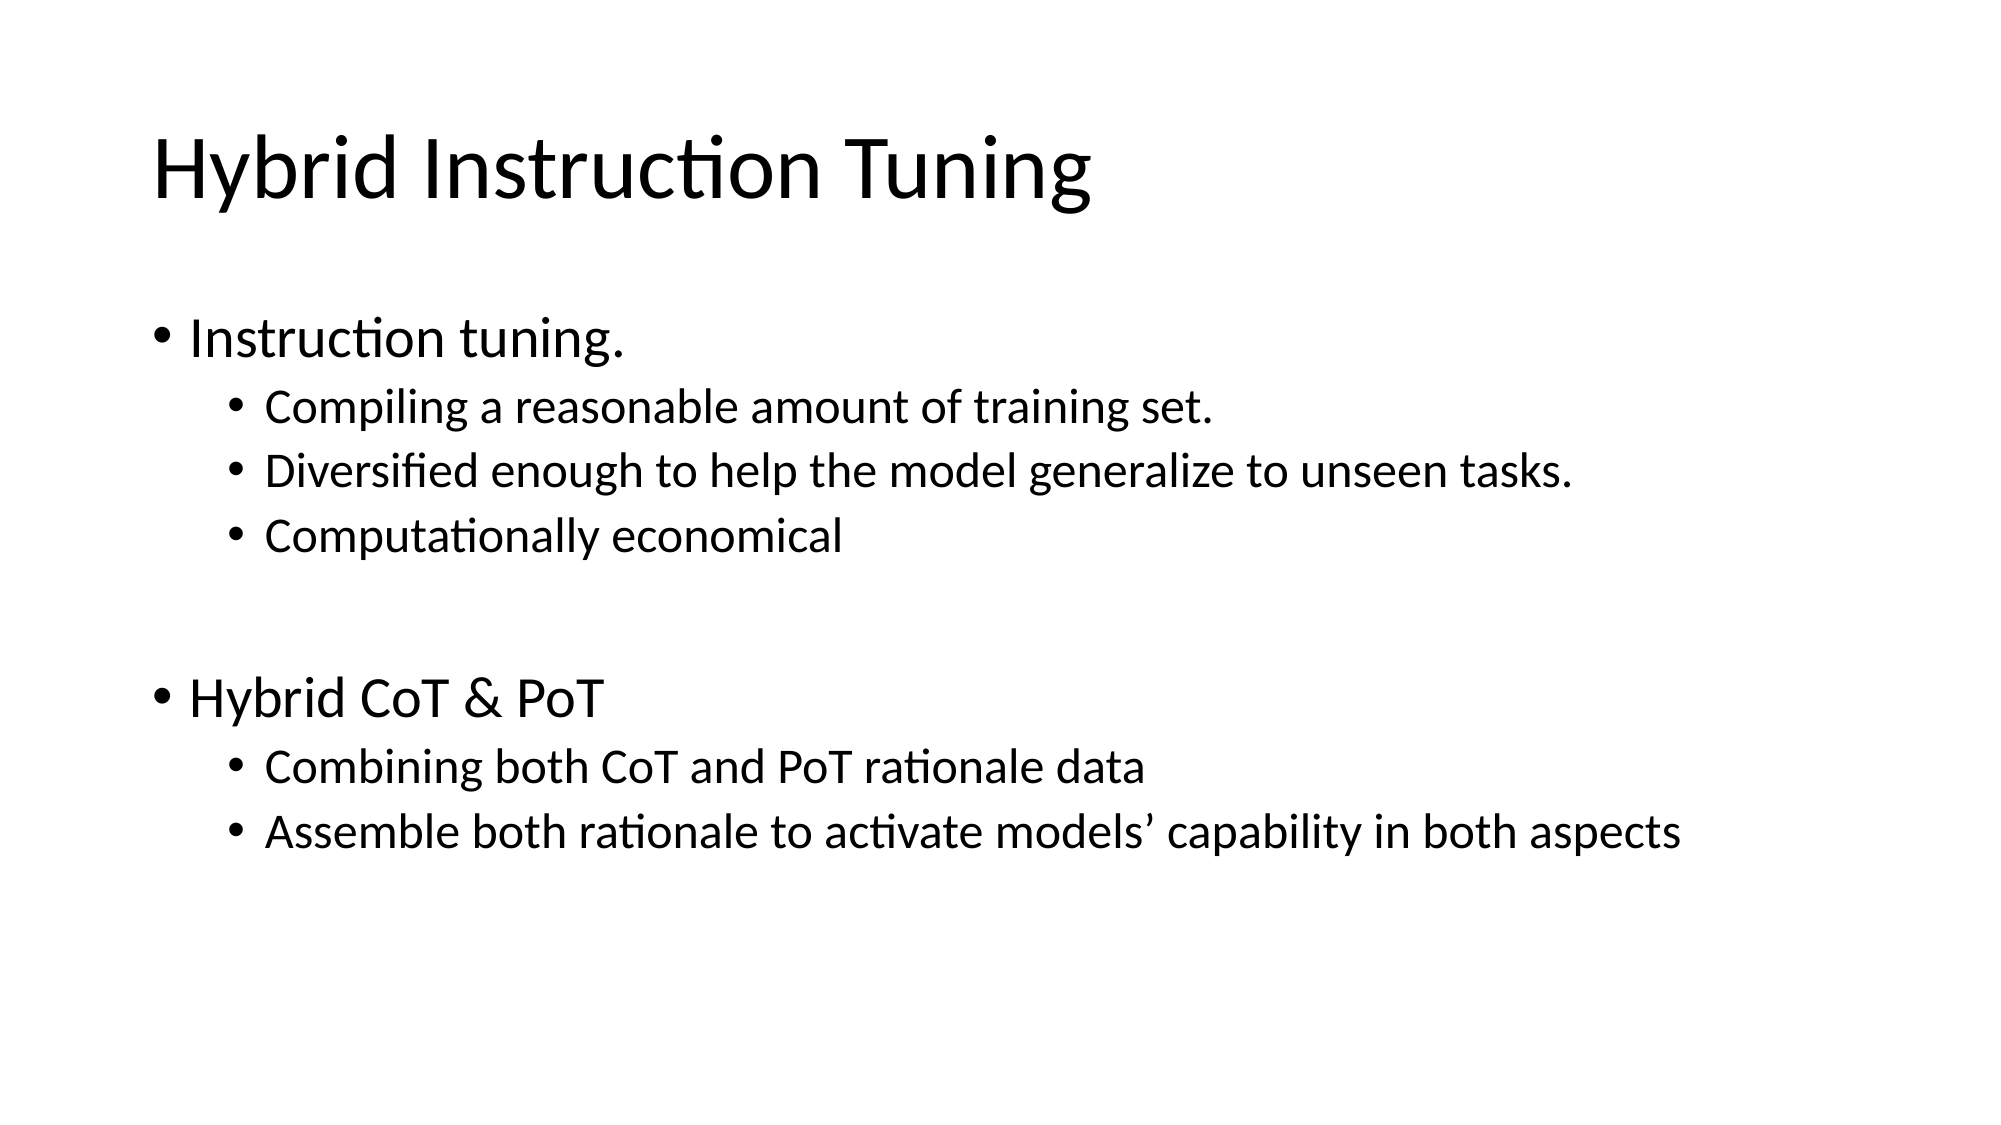

# Hybrid Instruction Tuning
Instruction tuning.
Compiling a reasonable amount of training set.
Diversified enough to help the model generalize to unseen tasks.
Computationally economical

Hybrid CoT & PoT
Combining both CoT and PoT rationale data
Assemble both rationale to activate models’ capability in both aspects